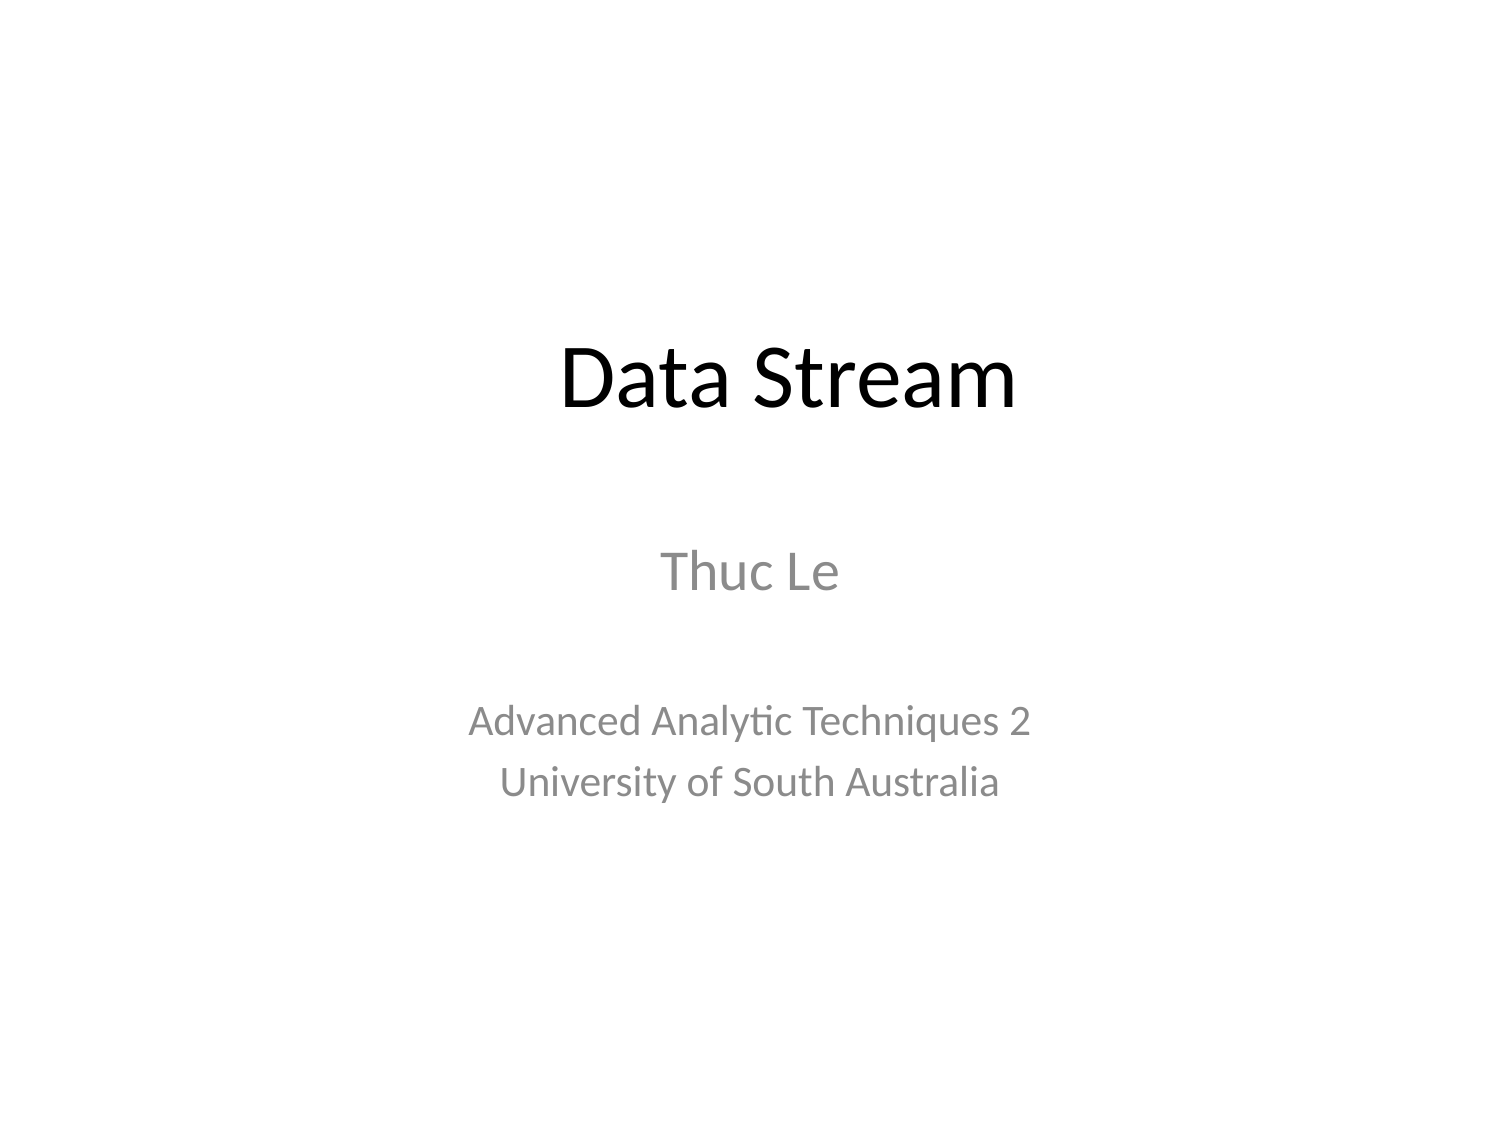

# Data Stream
Thuc Le

Advanced Analytic Techniques 2
University of South Australia